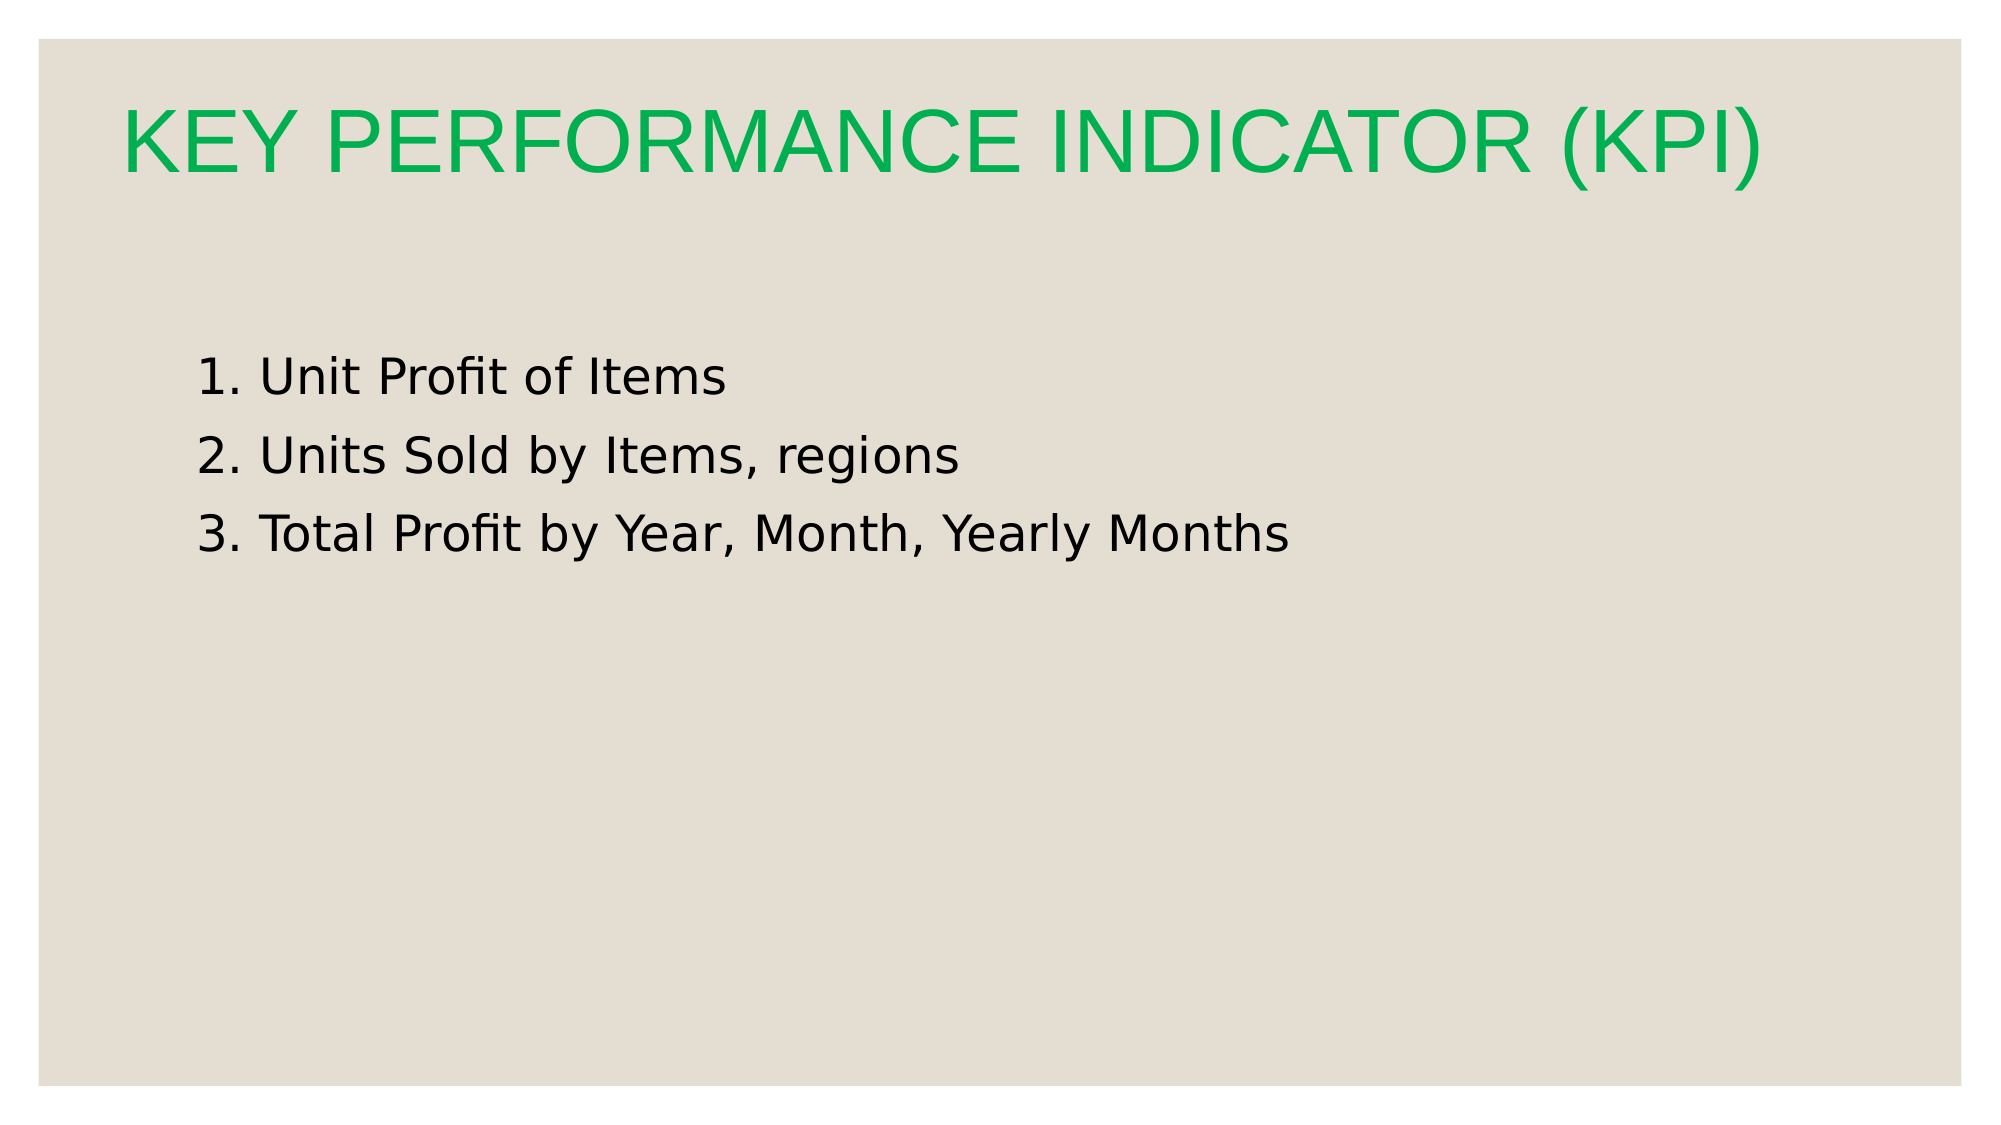

# KEY PERFORMANCE INDICATOR (KPI)
1. Unit Profit of Items
2. Units Sold by Items, regions
3. Total Profit by Year, Month, Yearly Months